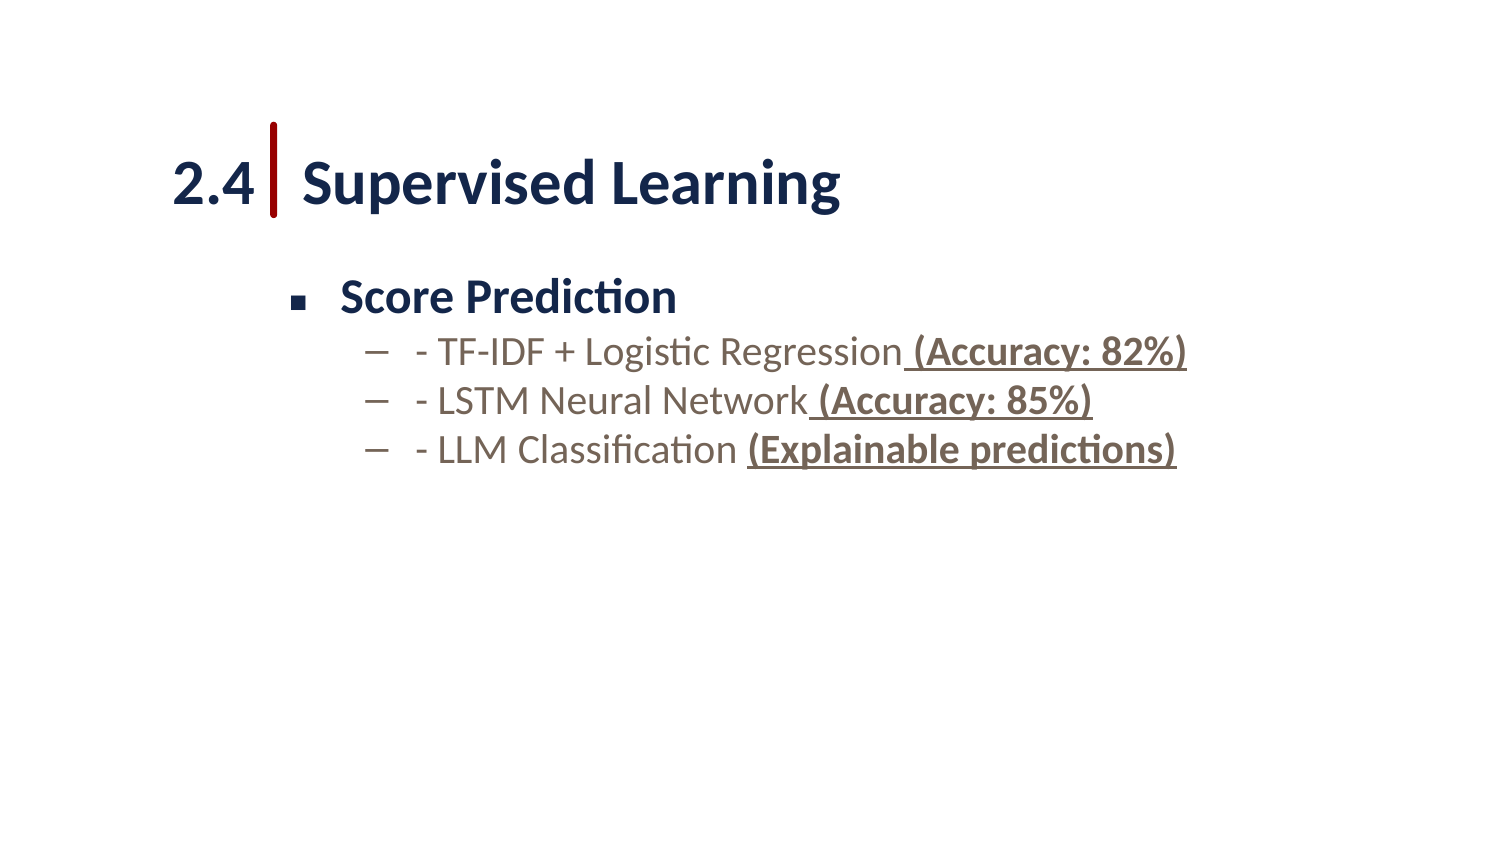

2.4
Supervised Learning
Score Prediction
- TF-IDF + Logistic Regression (Accuracy: 82%)
- LSTM Neural Network (Accuracy: 85%)
- LLM Classification (Explainable predictions)